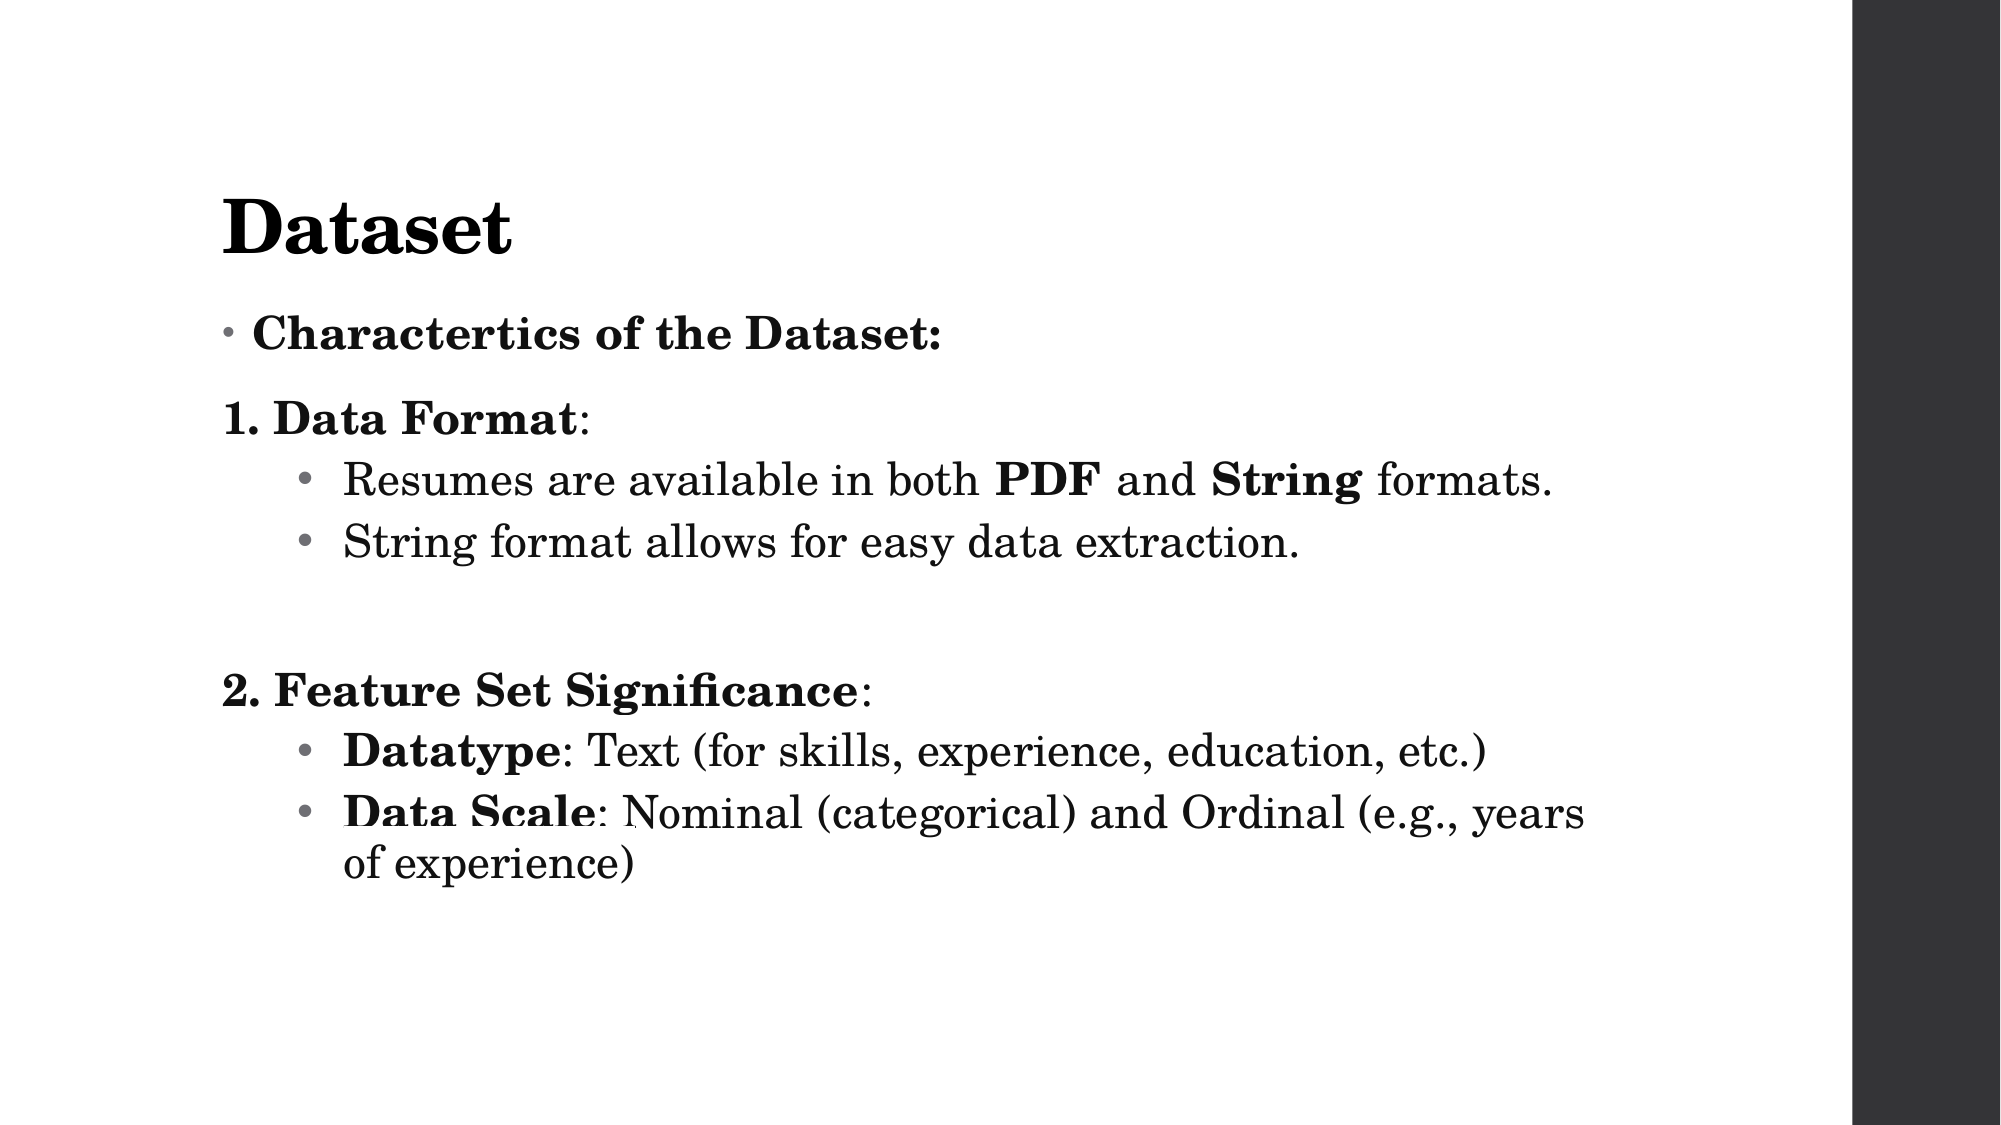

# Dataset
Charactertics of the Dataset:
1. Data Format:
Resumes are available in both PDF and String formats.
String format allows for easy data extraction.

2. Feature Set Significance:
Datatype: Text (for skills, experience, education, etc.)
Data Scale: Nominal (categorical) and Ordinal (e.g., years of experience)